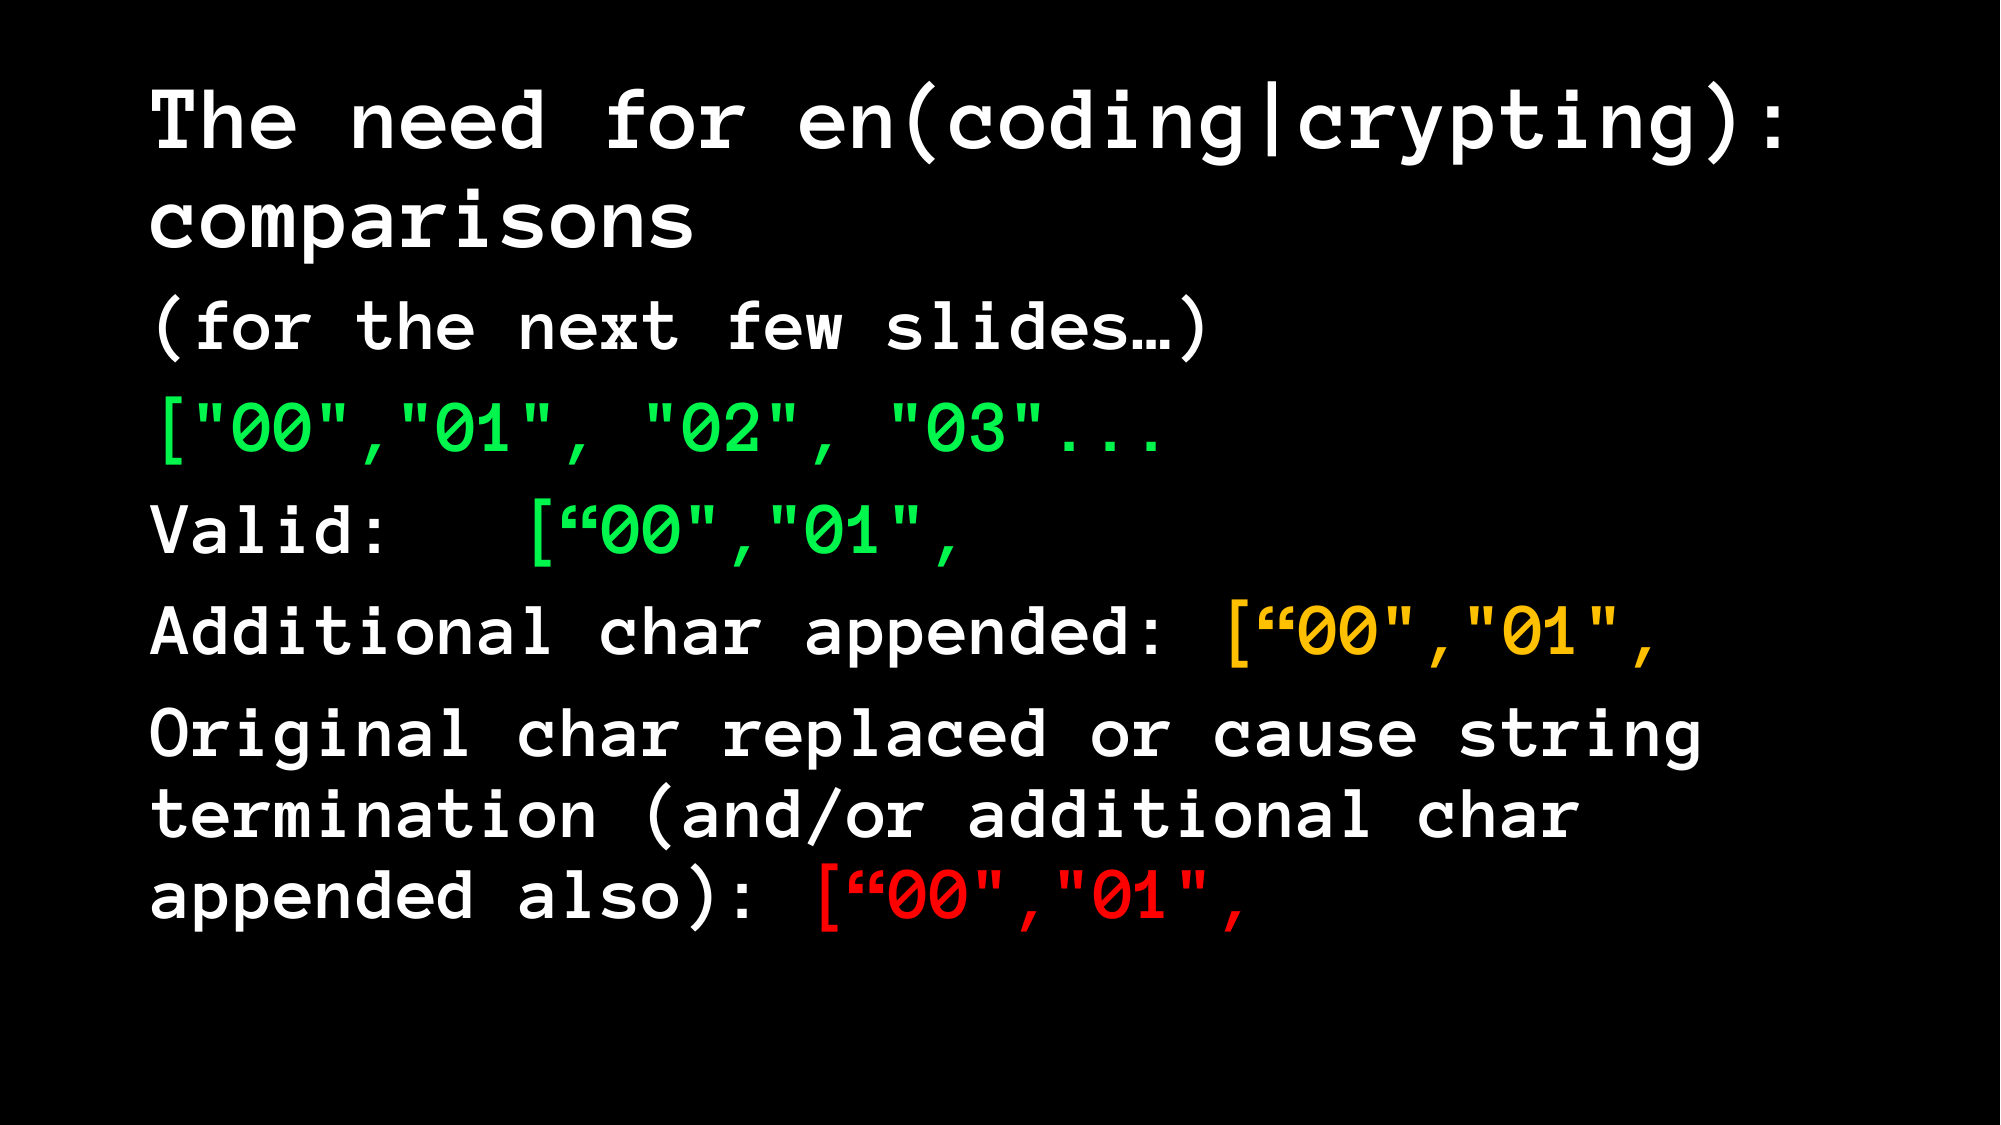

# The need for en(coding|crypting): comparisons
(for the next few slides…)
["00","01", "02", "03"...
Valid:   [“00","01",
Additional char appended: [“00","01",
Original char replaced or cause string termination (and/or additional char appended also): [“00","01",